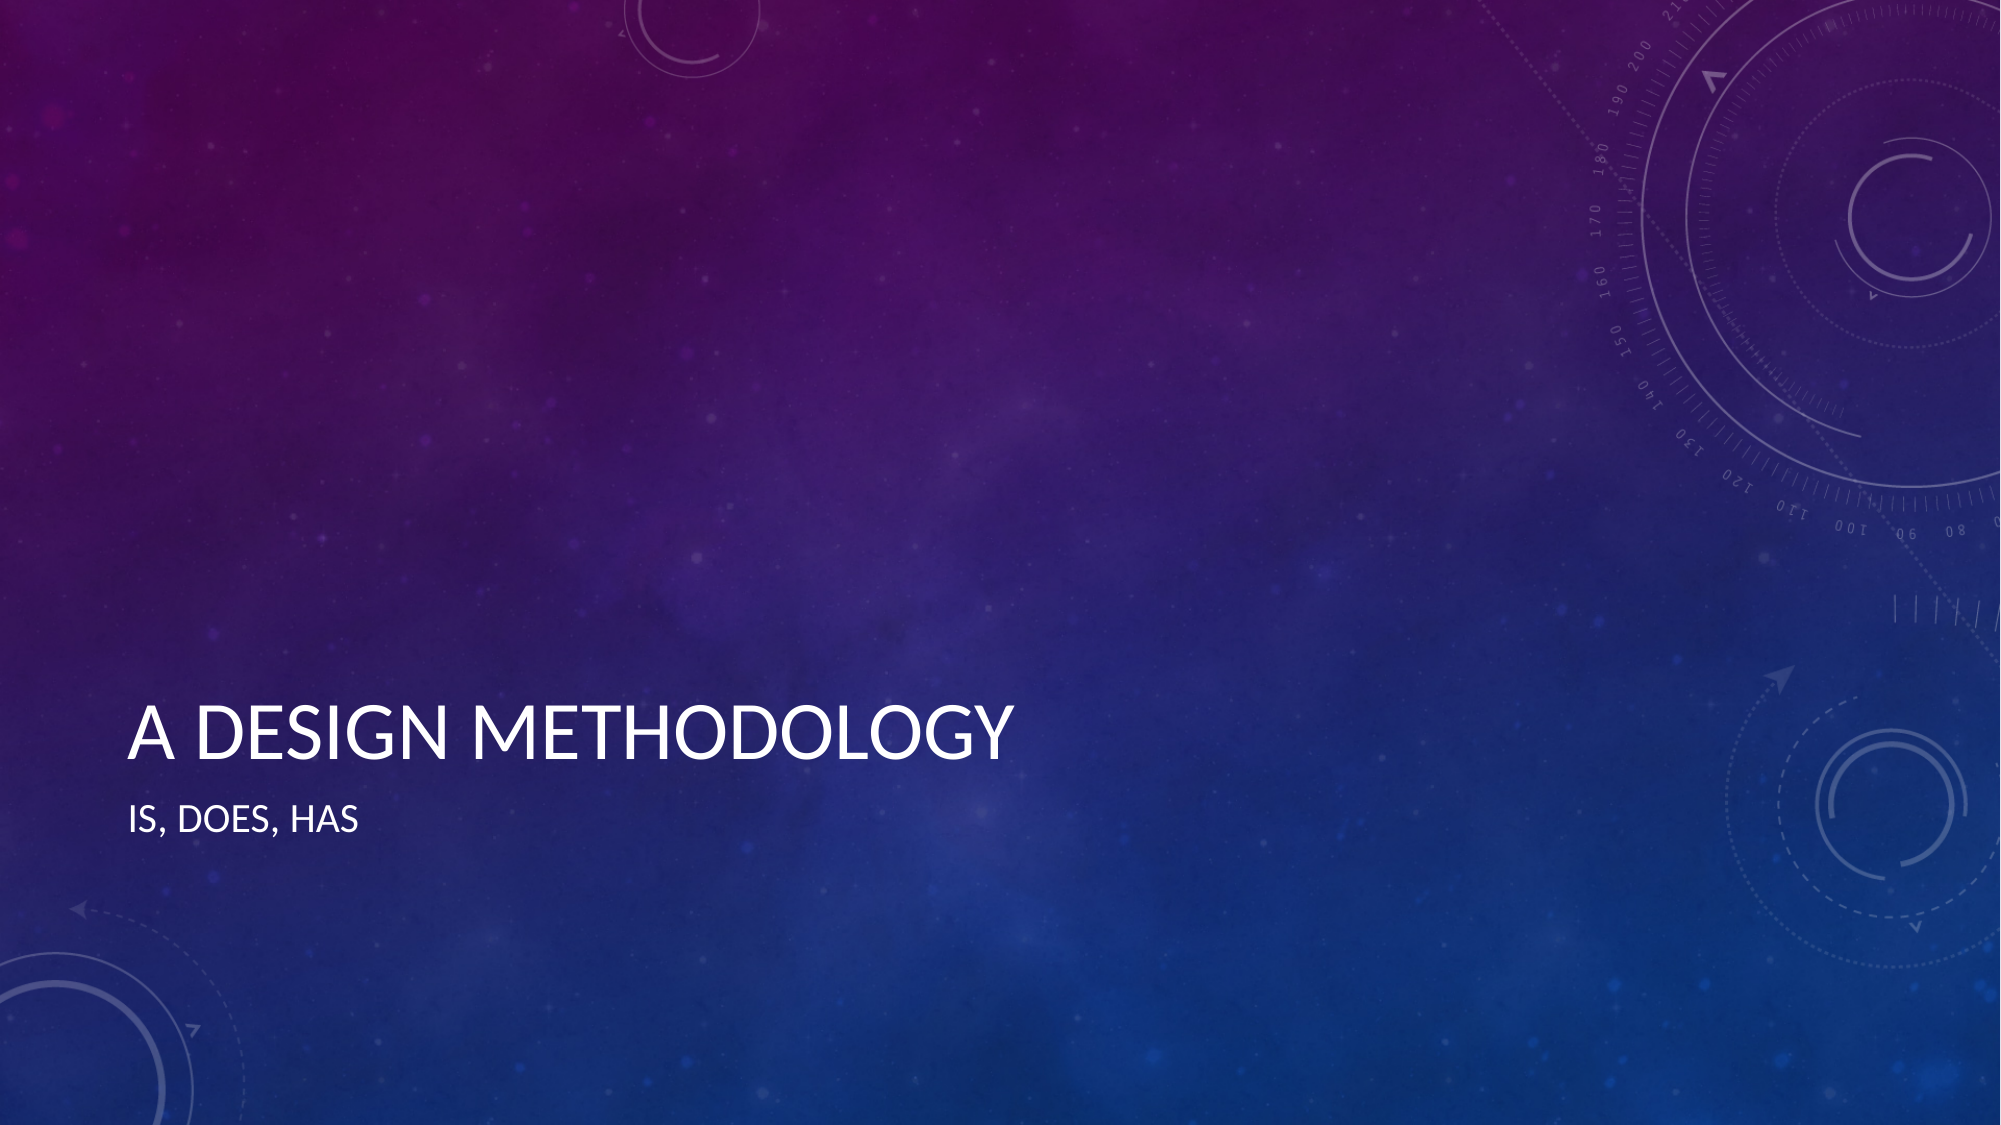

# A design methodology
Is, does, has